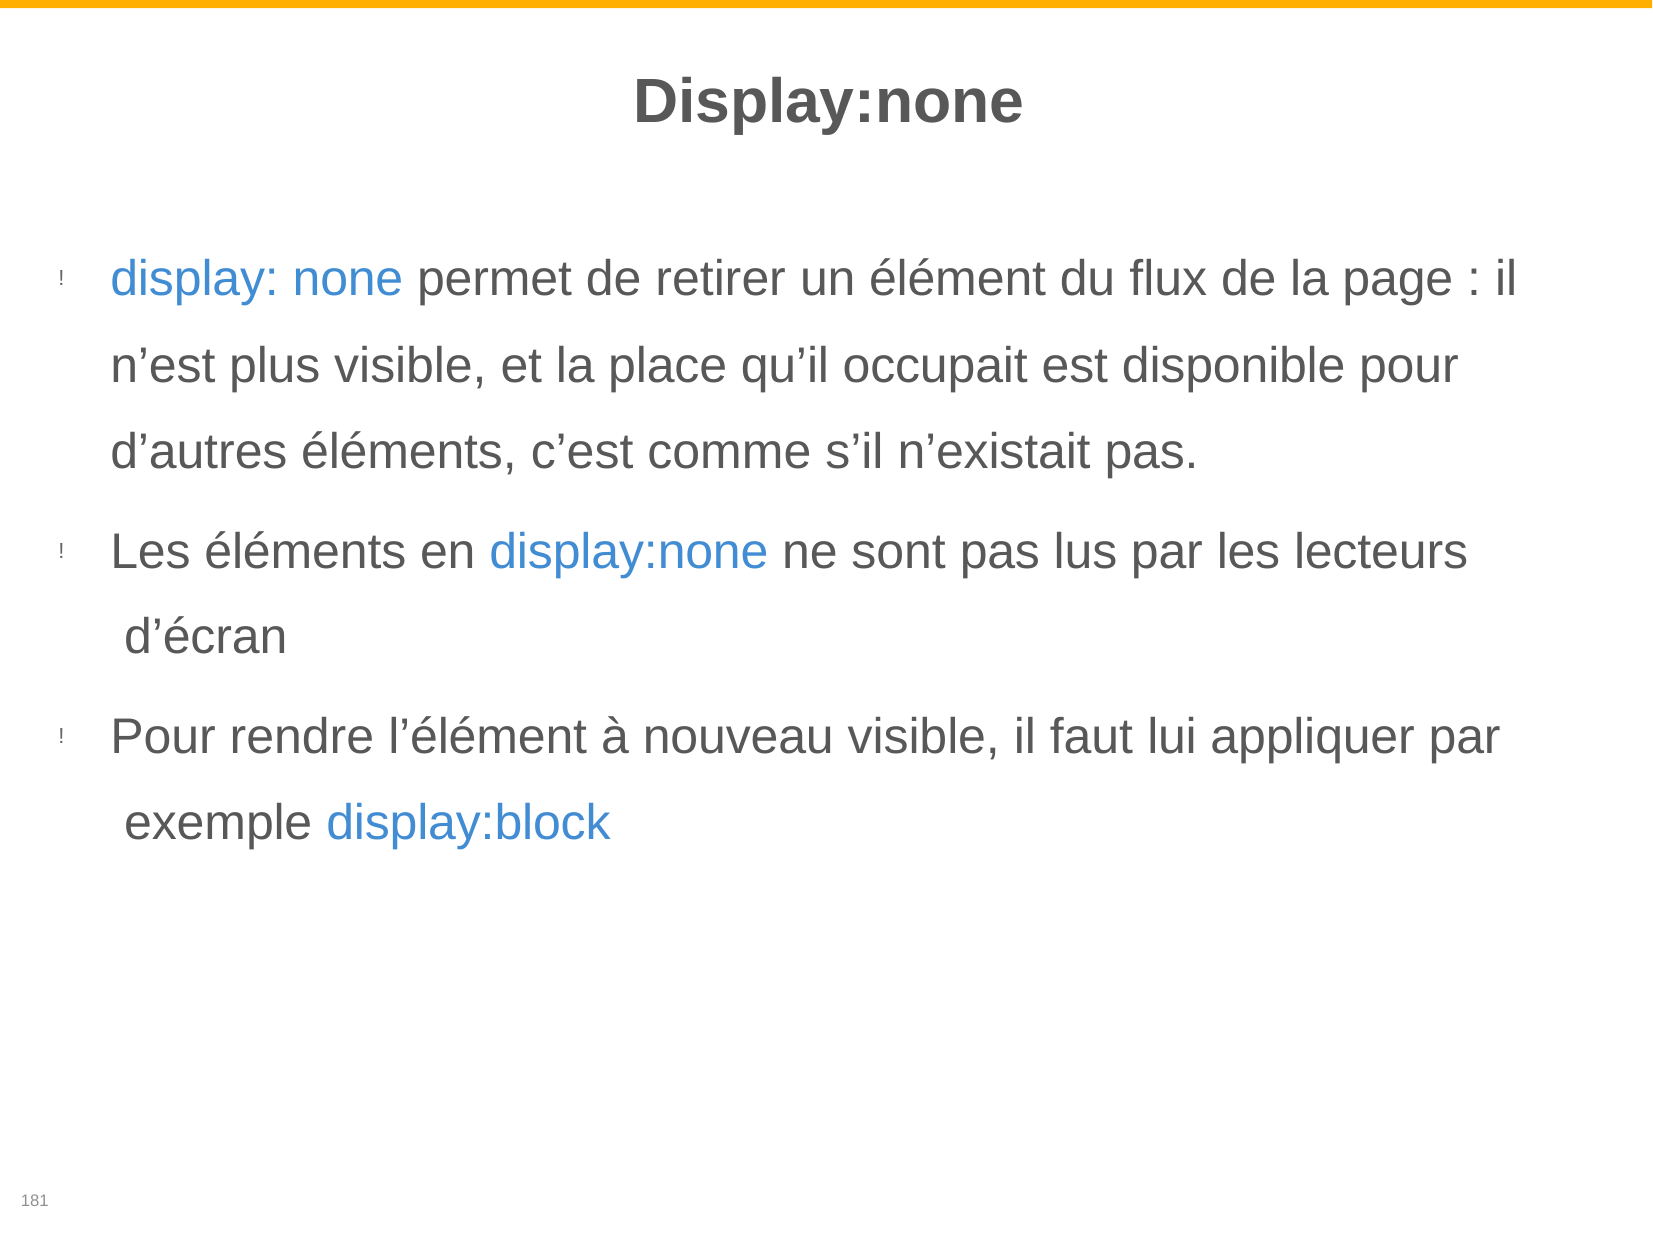

# Display:none
display: none permet de retirer un élément du flux de la page : il  n’est plus visible, et la place qu’il occupait est disponible pour  d’autres éléments, c’est comme s’il n’existait pas.
!
Les éléments en display:none ne sont pas lus par les lecteurs  d’écran
!
Pour rendre l’élément à nouveau visible, il faut lui appliquer par  exemple display:block
!

181